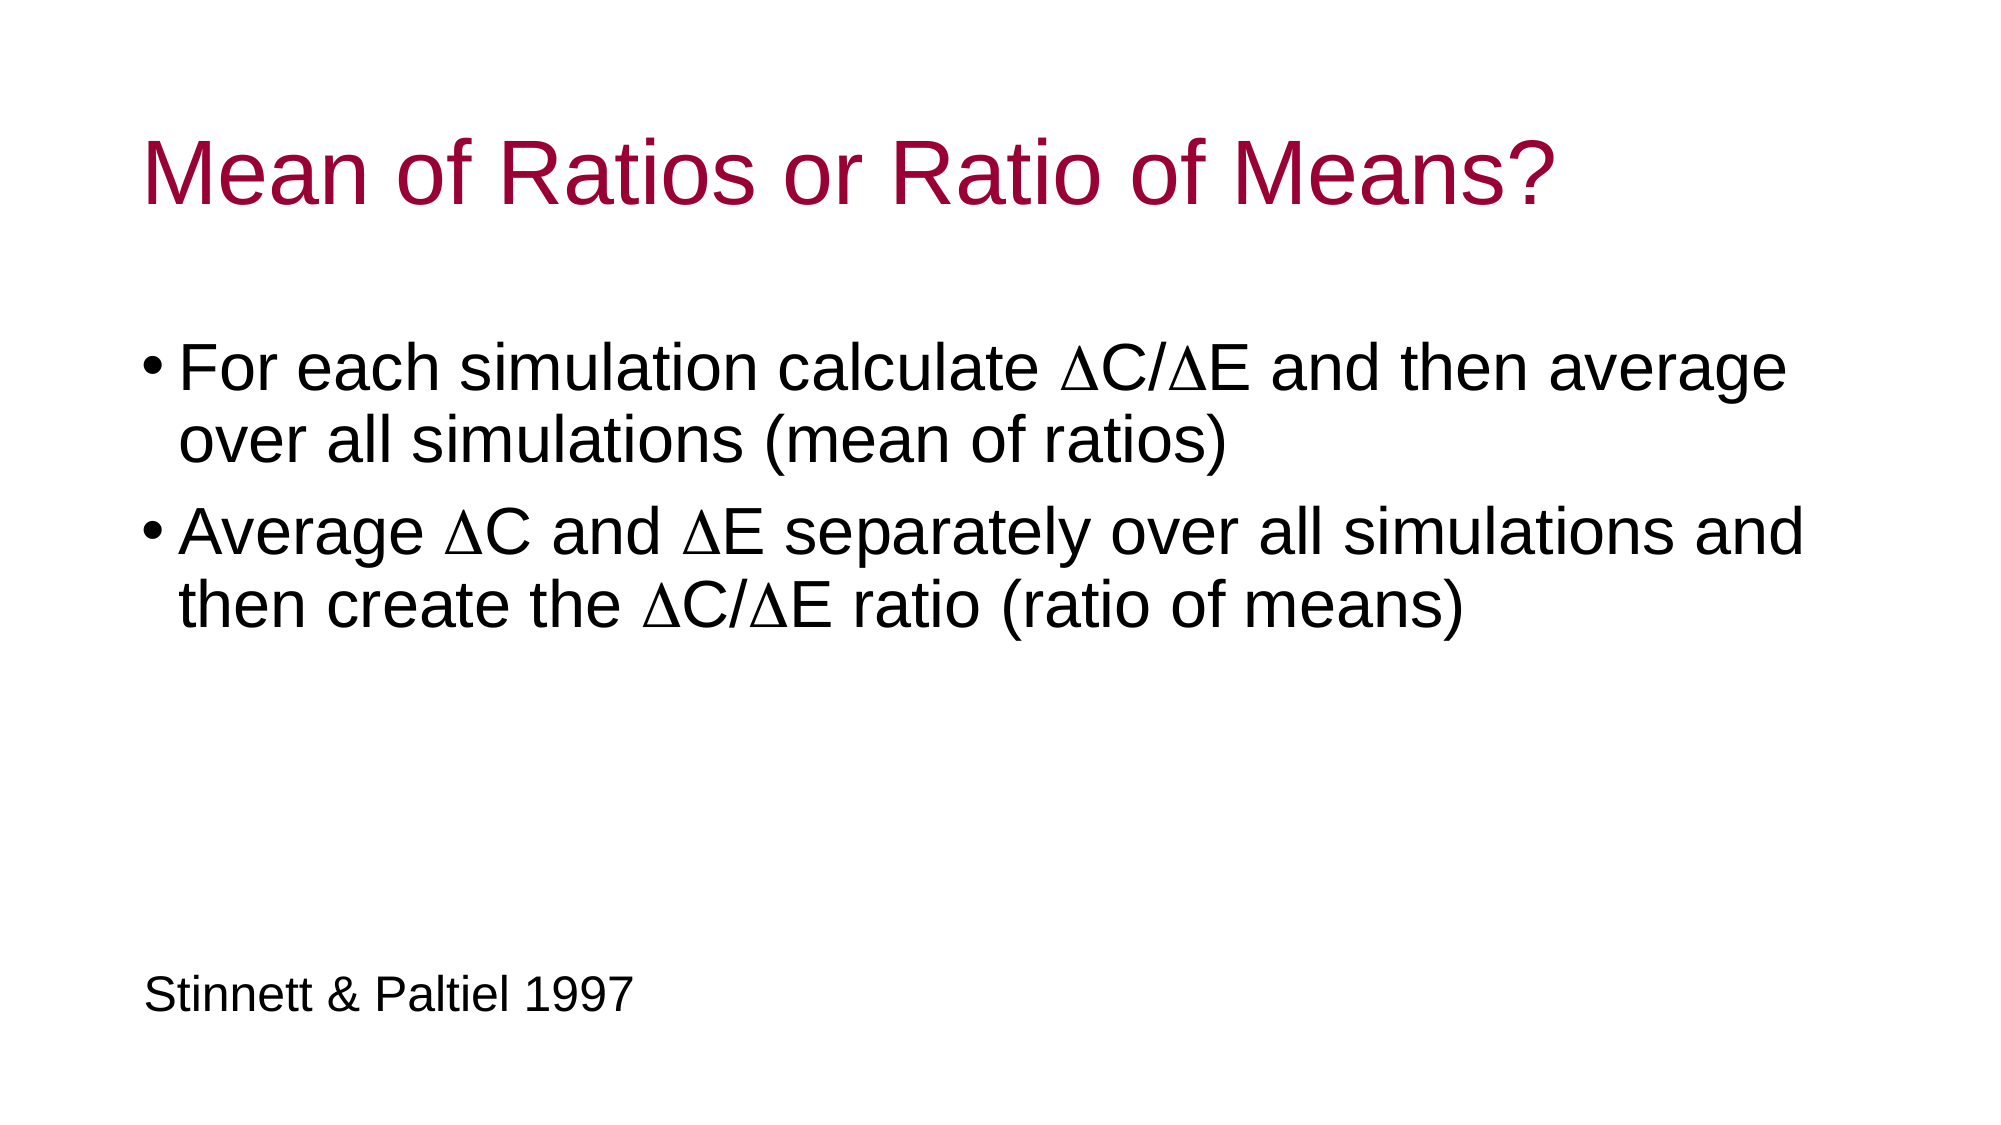

# Mean of Ratios or Ratio of Means?
For each simulation calculate ΔC/ΔE and then average over all simulations (mean of ratios)
Average ΔC and ΔE separately over all simulations and then create the ΔC/ΔE ratio (ratio of means)
Stinnett & Paltiel 1997